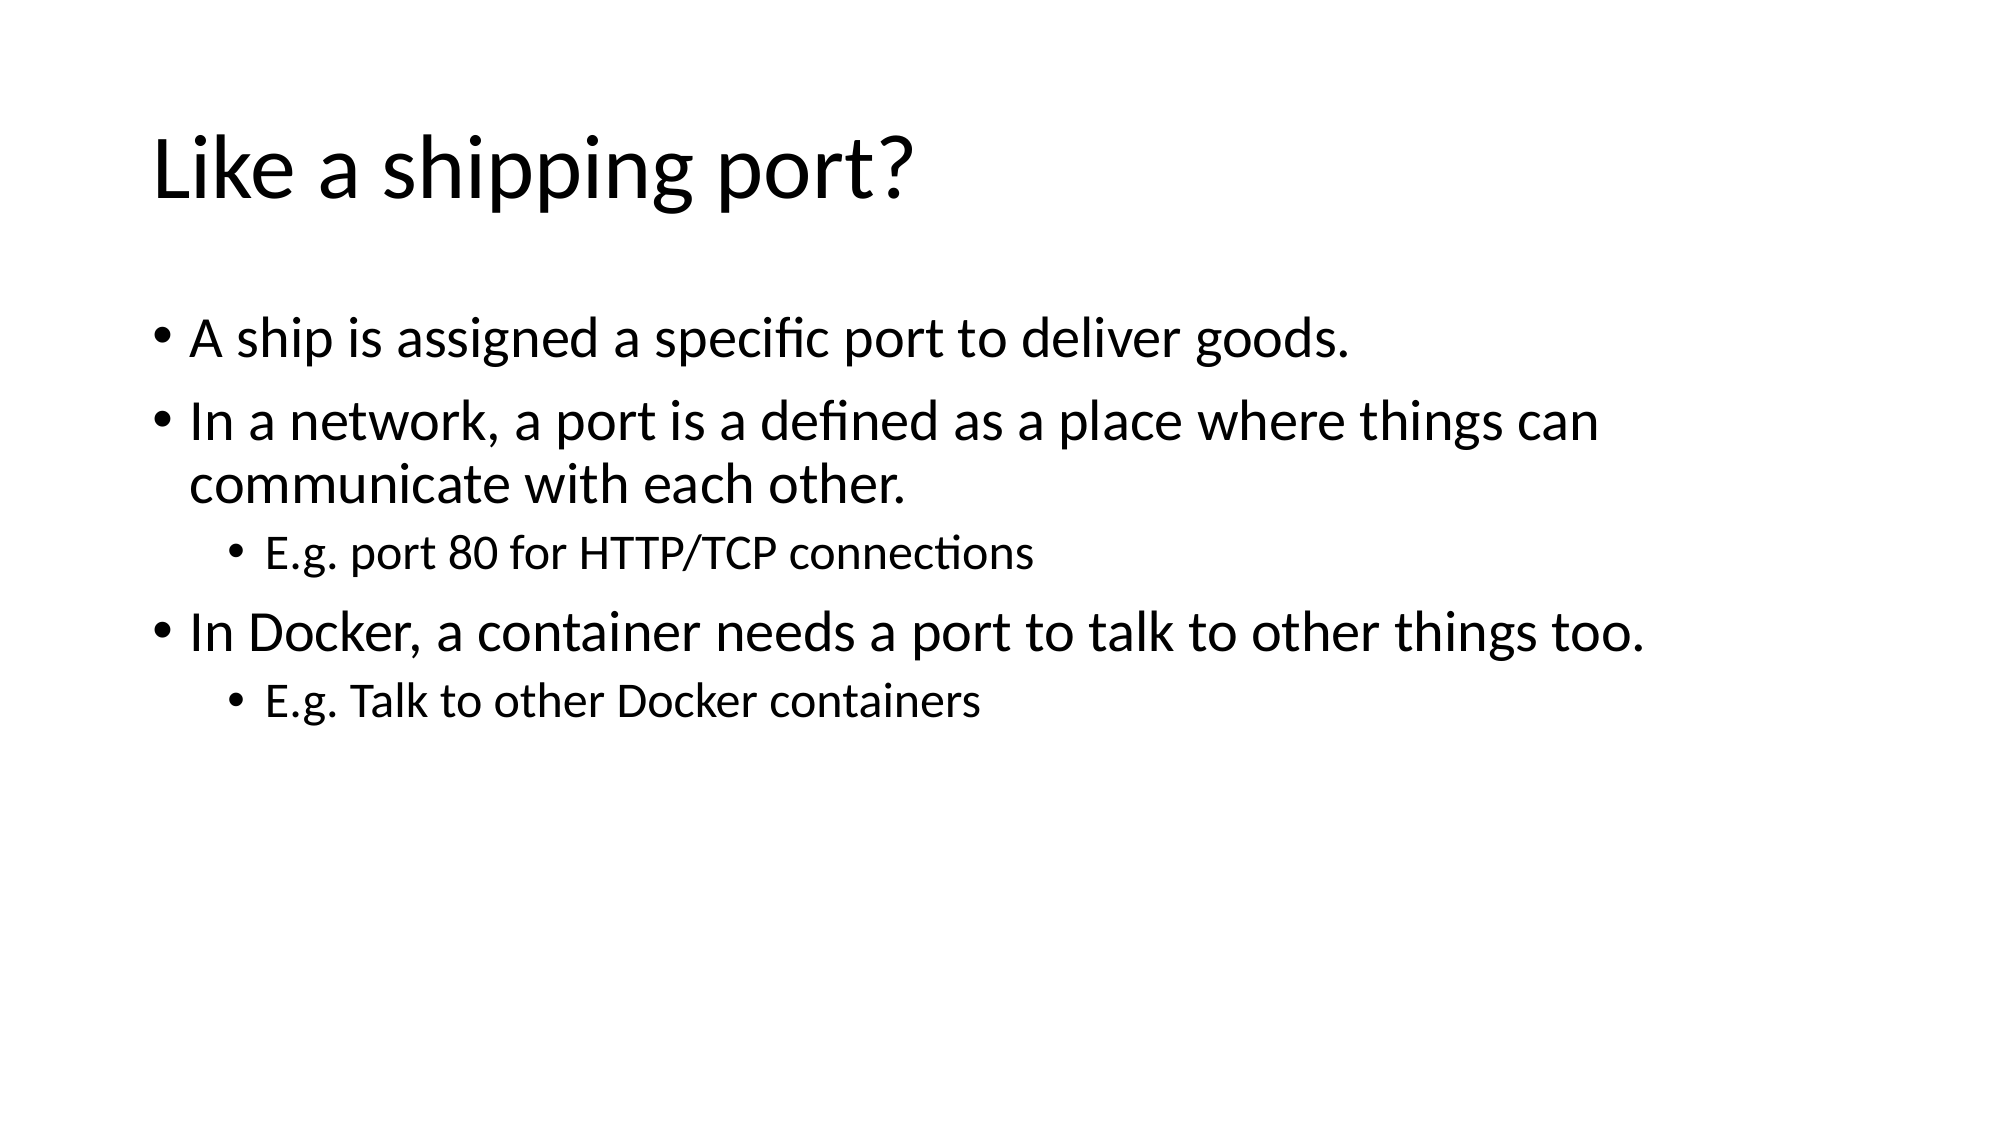

# Like a shipping port?
A ship is assigned a specific port to deliver goods.
In a network, a port is a defined as a place where things can communicate with each other.
E.g. port 80 for HTTP/TCP connections
In Docker, a container needs a port to talk to other things too.
E.g. Talk to other Docker containers